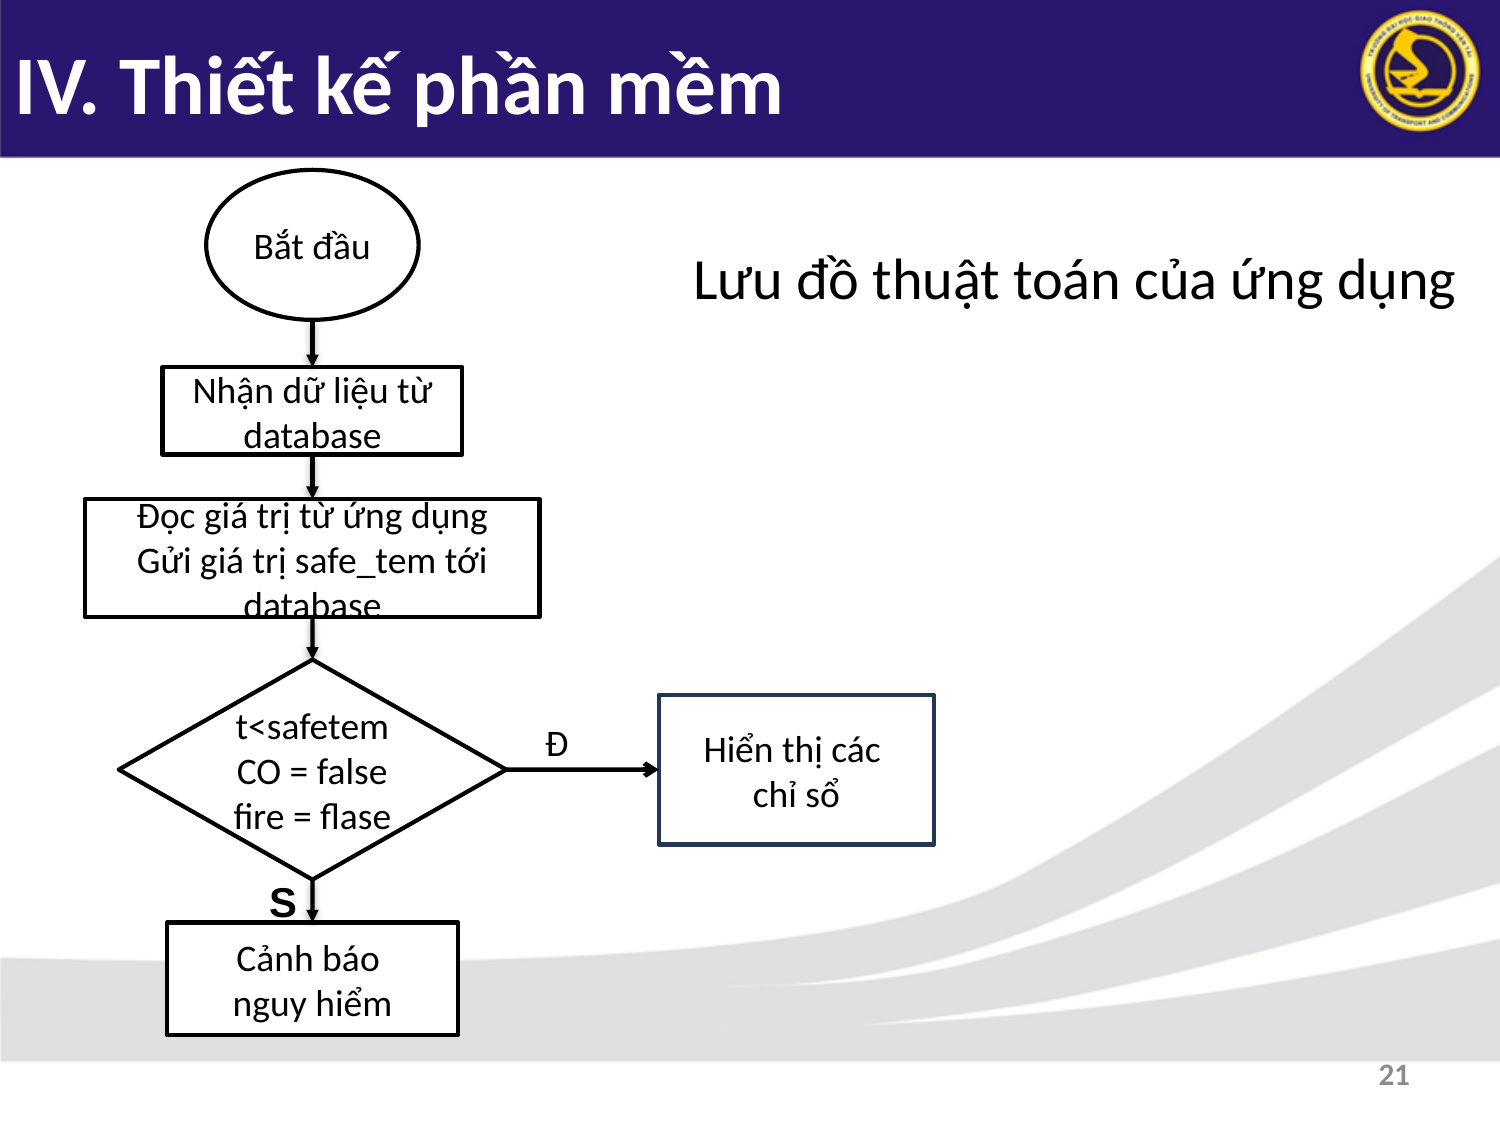

IV. Thiết kế phần mềm
Bắt đầu
Lưu đồ thuật toán của ứng dụng
Nhận dữ liệu từ database
Đọc giá trị từ ứng dụng
Gửi giá trị safe_tem tới database
t<safetem CO = false
fire = flase
Hiển thị các
chỉ sổ
Đ
S
Cảnh báo
nguy hiểm
21